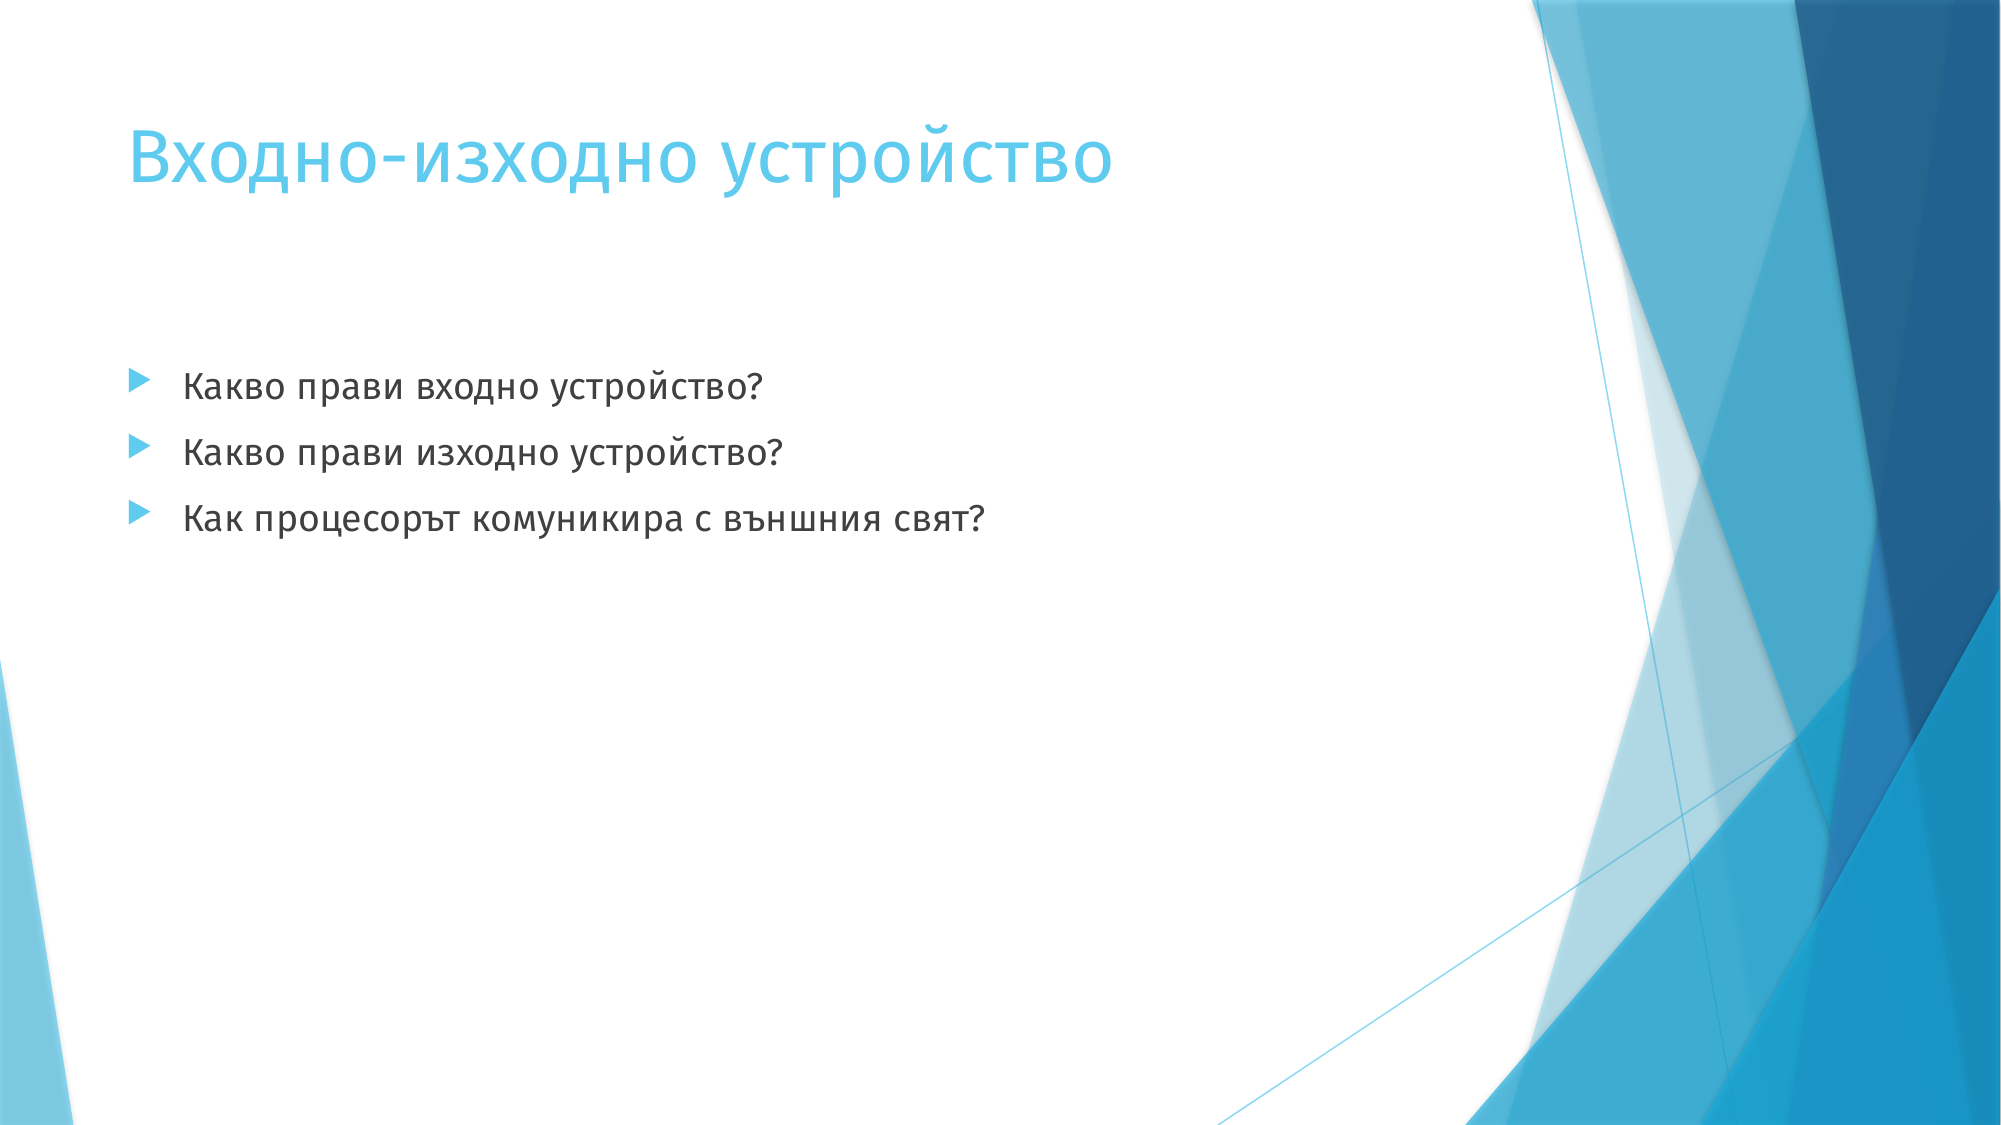

# Входно-изходно устройство
Какво прави входно устройство?
Какво прави изходно устройство?
Как процесорът комуникира с външния свят?